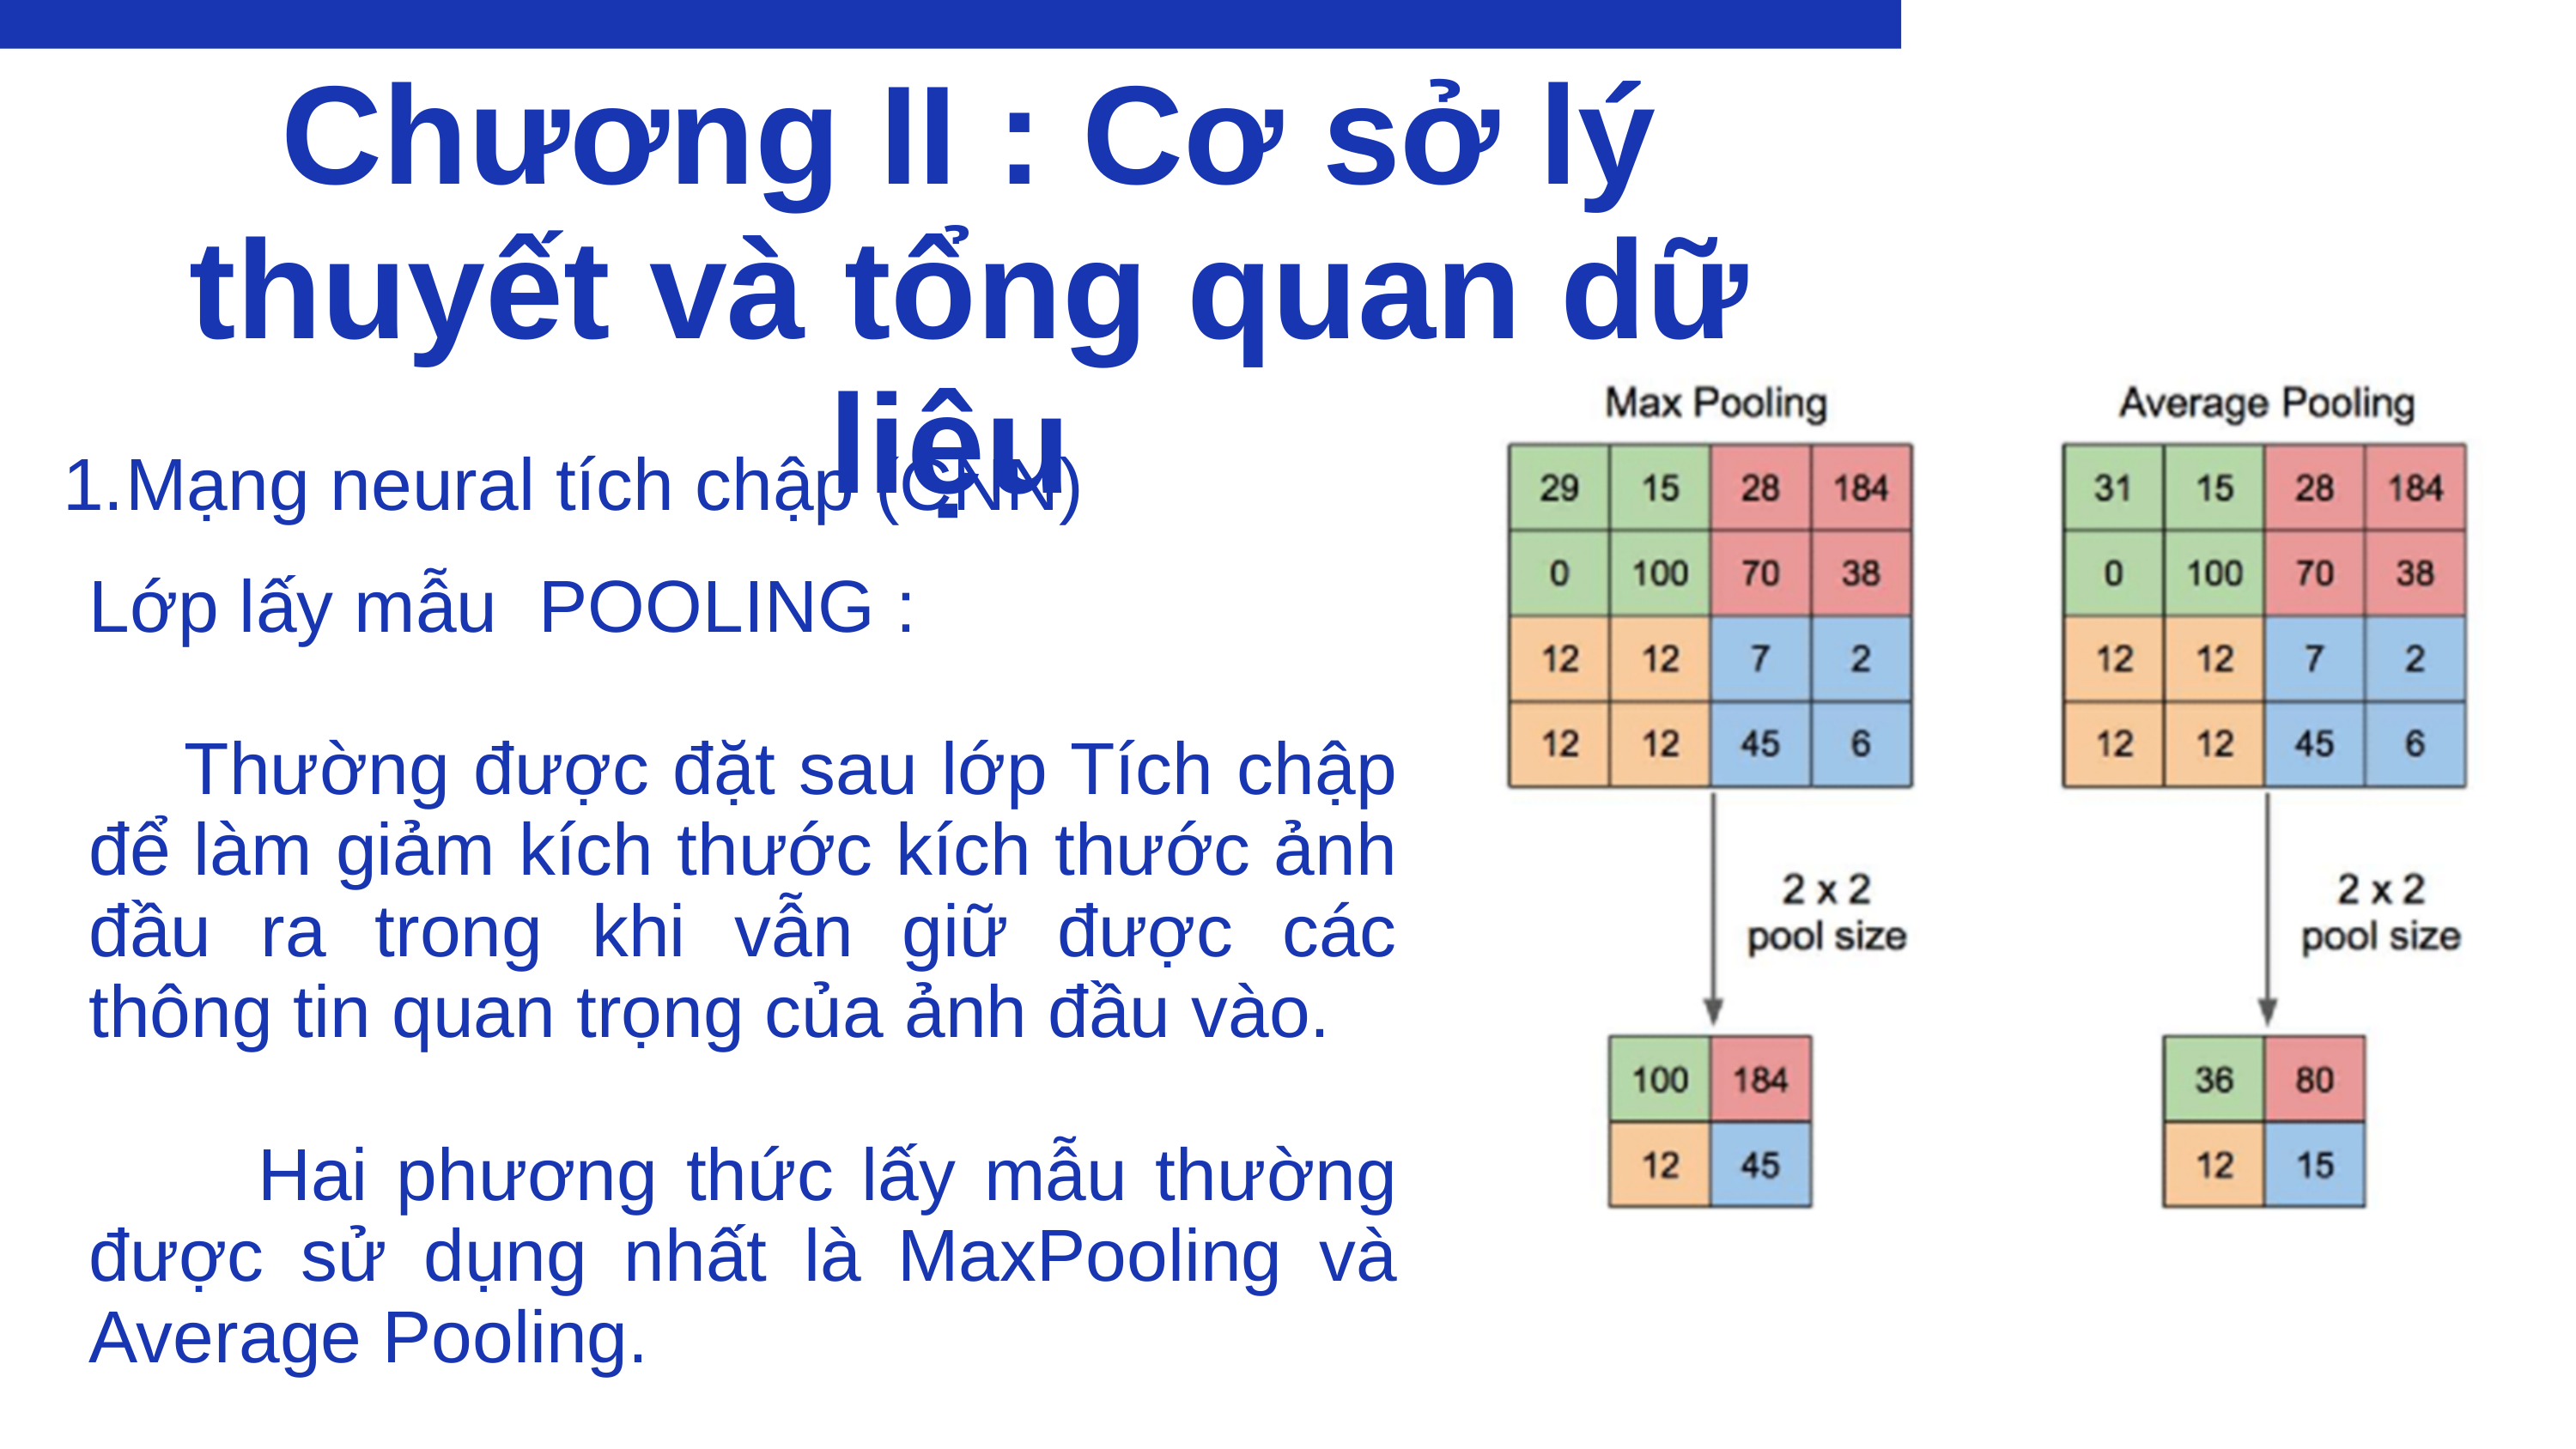

Chương II : Cơ sở lý thuyết và tổng quan dữ liệu

Mạng neural tích chập (CNN)
Lớp lấy mẫu  POOLING :

    Thường được đặt sau lớp Tích chập để làm giảm kích thước kích thước ảnh đầu ra trong khi vẫn giữ được các thông tin quan trọng của ảnh đầu vào.

      Hai phương thức lấy mẫu thường được sử dụng nhất là MaxPooling và Average Pooling.